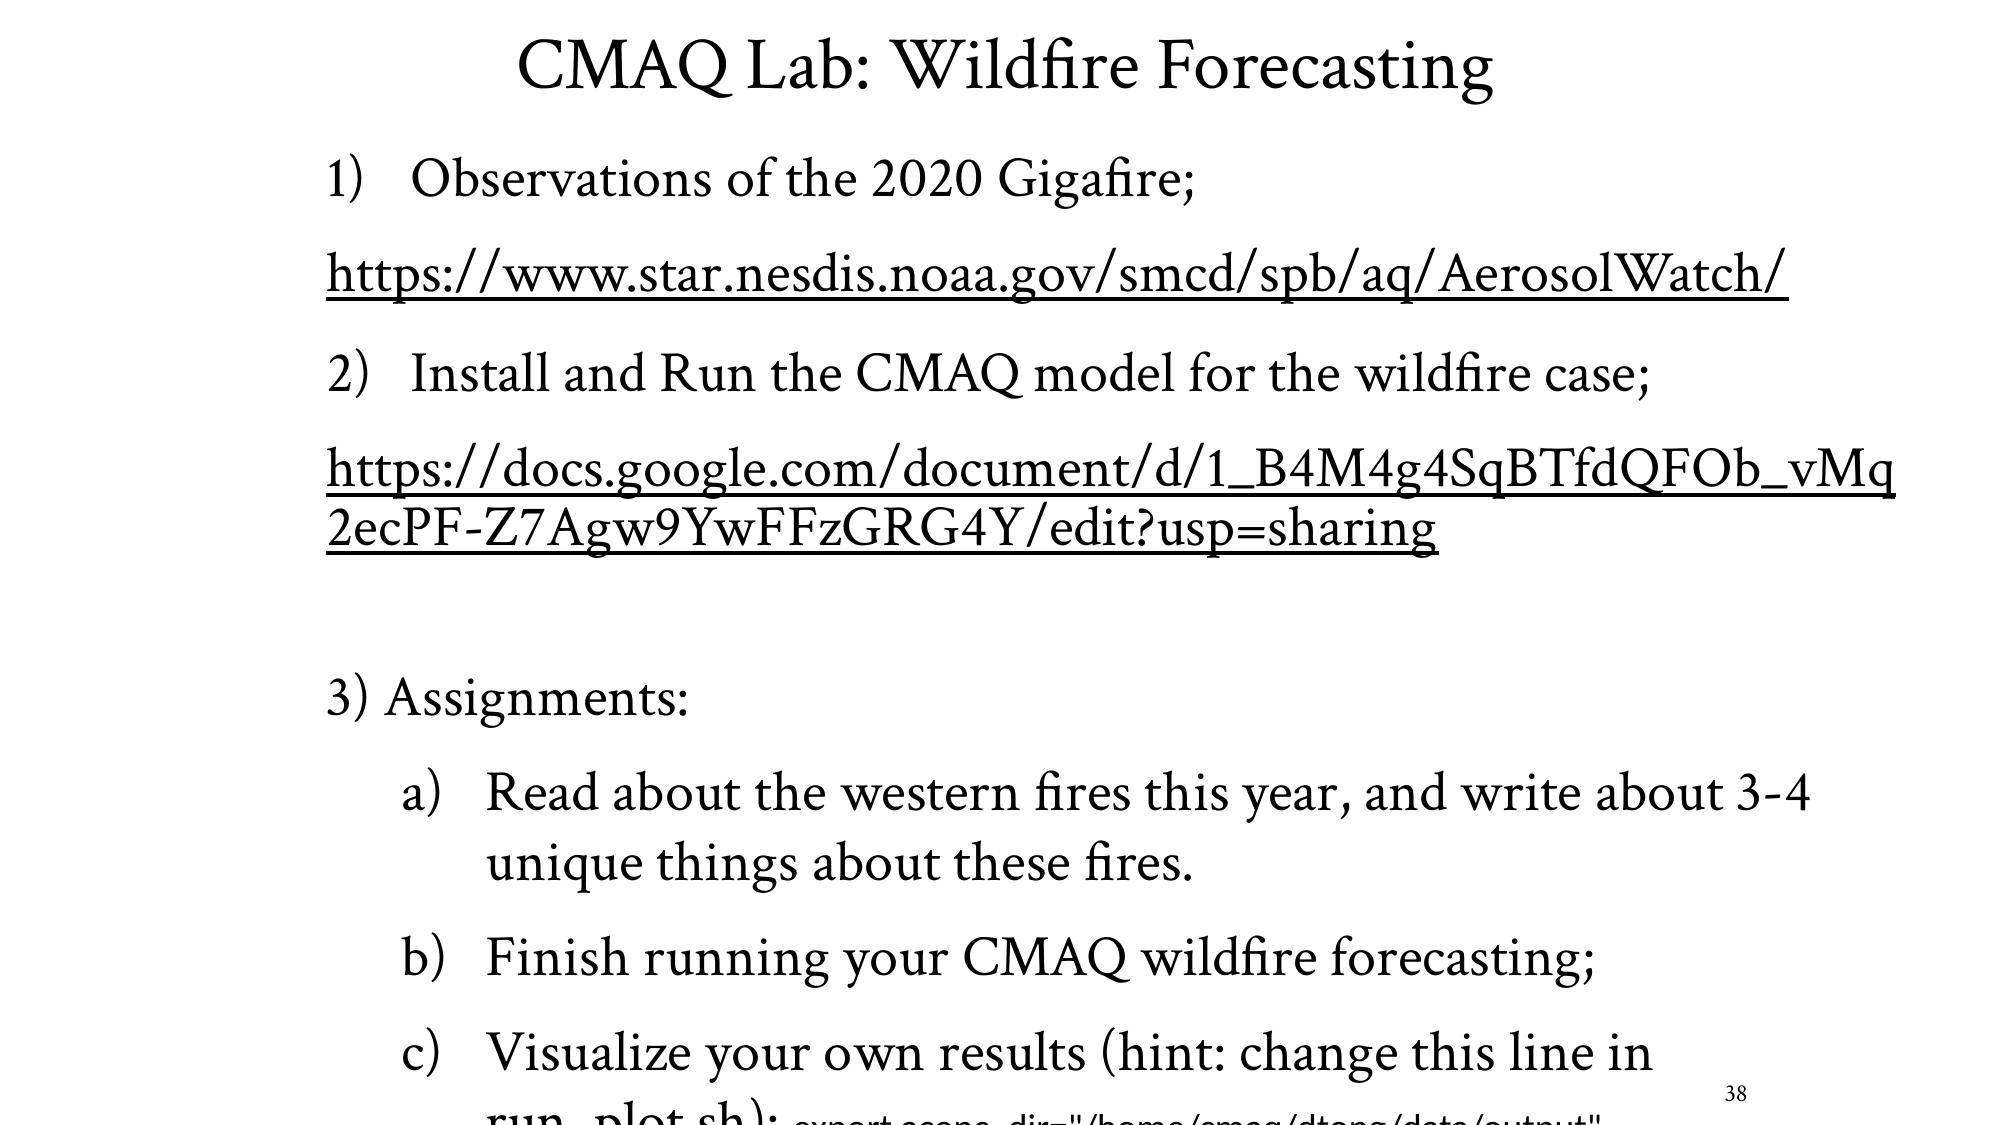

CMAQ Lab: Wildfire Forecasting
Observations of the 2020 Gigafire;
https://www.star.nesdis.noaa.gov/smcd/spb/aq/AerosolWatch/
Install and Run the CMAQ model for the wildfire case;
https://docs.google.com/document/d/1_B4M4g4SqBTfdQFOb_vMq2ecPF-Z7Agw9YwFFzGRG4Y/edit?usp=sharing
3) Assignments:
Read about the western fires this year, and write about 3-4 unique things about these fires.
Finish running your CMAQ wildfire forecasting;
Visualize your own results (hint: change this line in run_plot.sh): export aconc_dir="/home/cmaq/dtong/data/output"
38